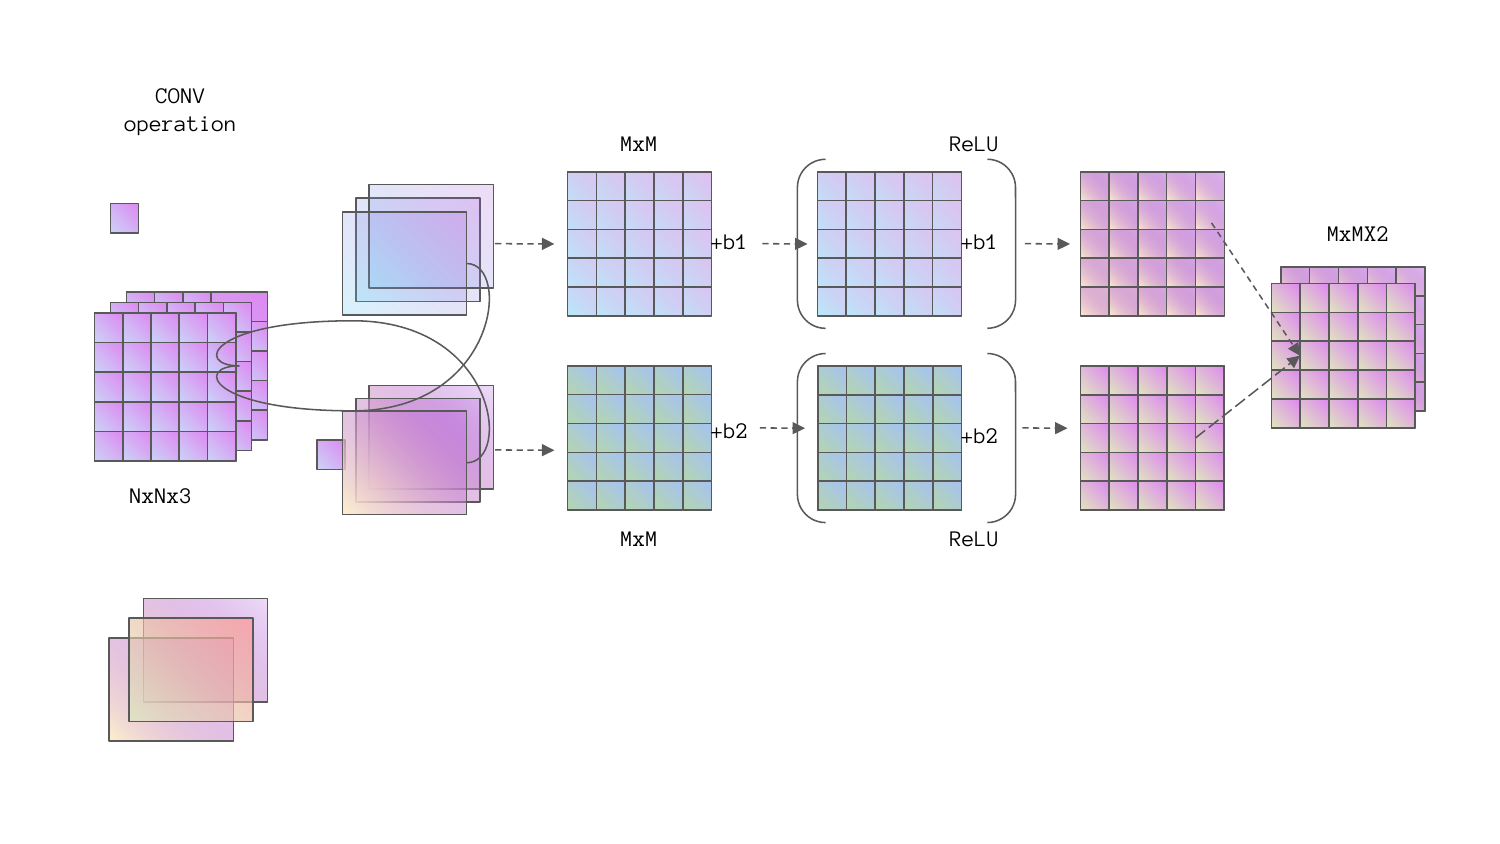

CONV operation
MxM
ReLU

MxMX2
+b1
+b1

+b2
+b2
NxNx3
MxM
ReLU